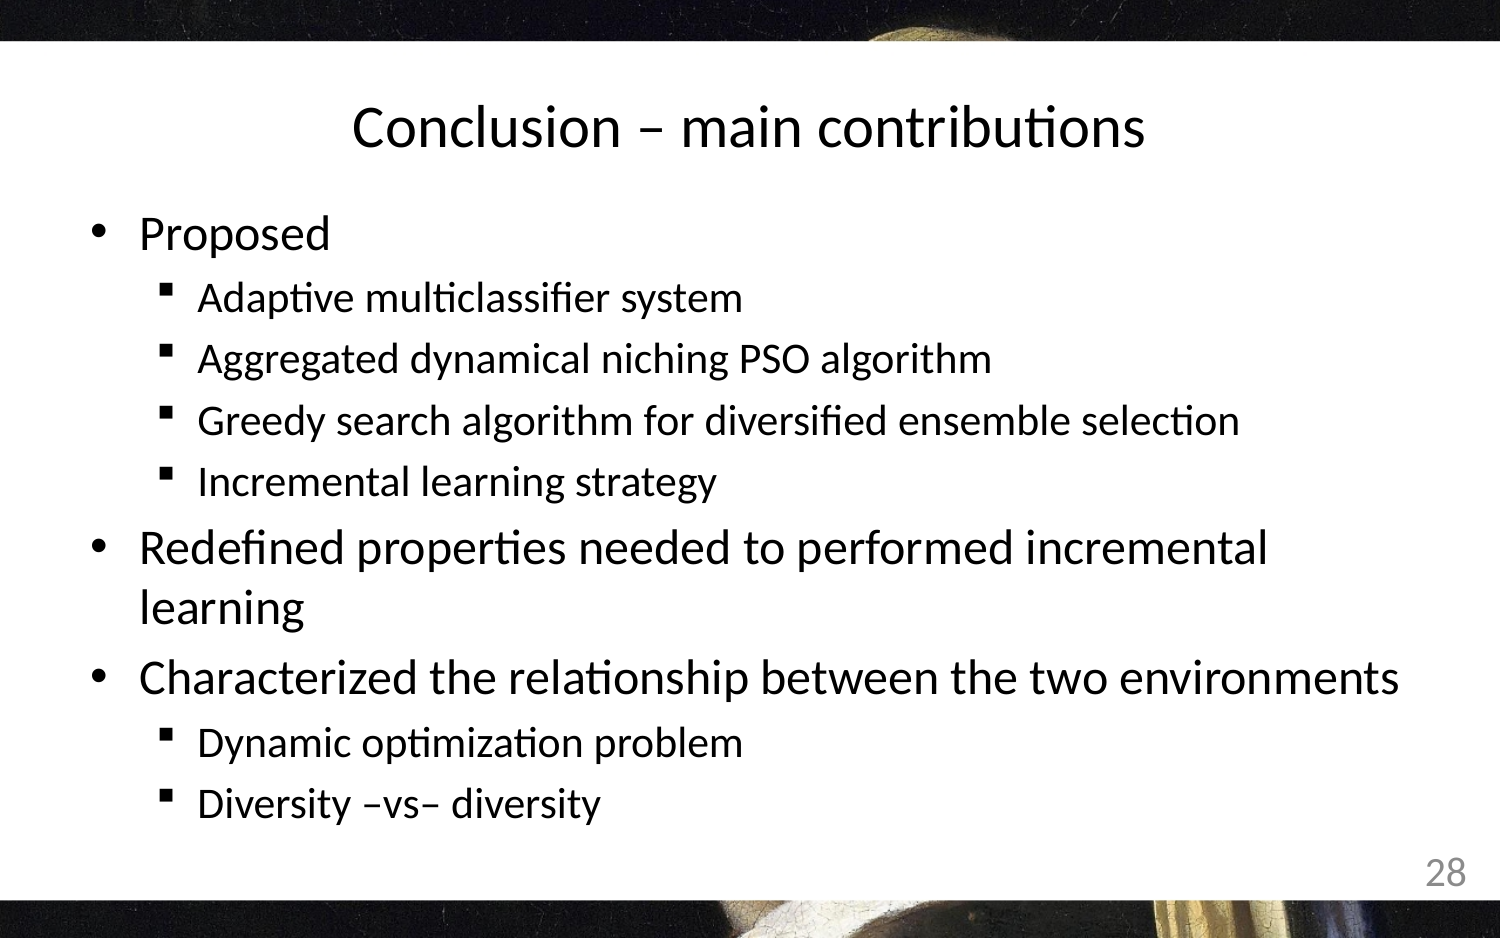

# Conclusion – main contributions
Proposed
Adaptive multiclassifier system
Aggregated dynamical niching PSO algorithm
Greedy search algorithm for diversified ensemble selection
Incremental learning strategy
Redefined properties needed to performed incremental learning
Characterized the relationship between the two environments
Dynamic optimization problem
Diversity –vs– diversity
28